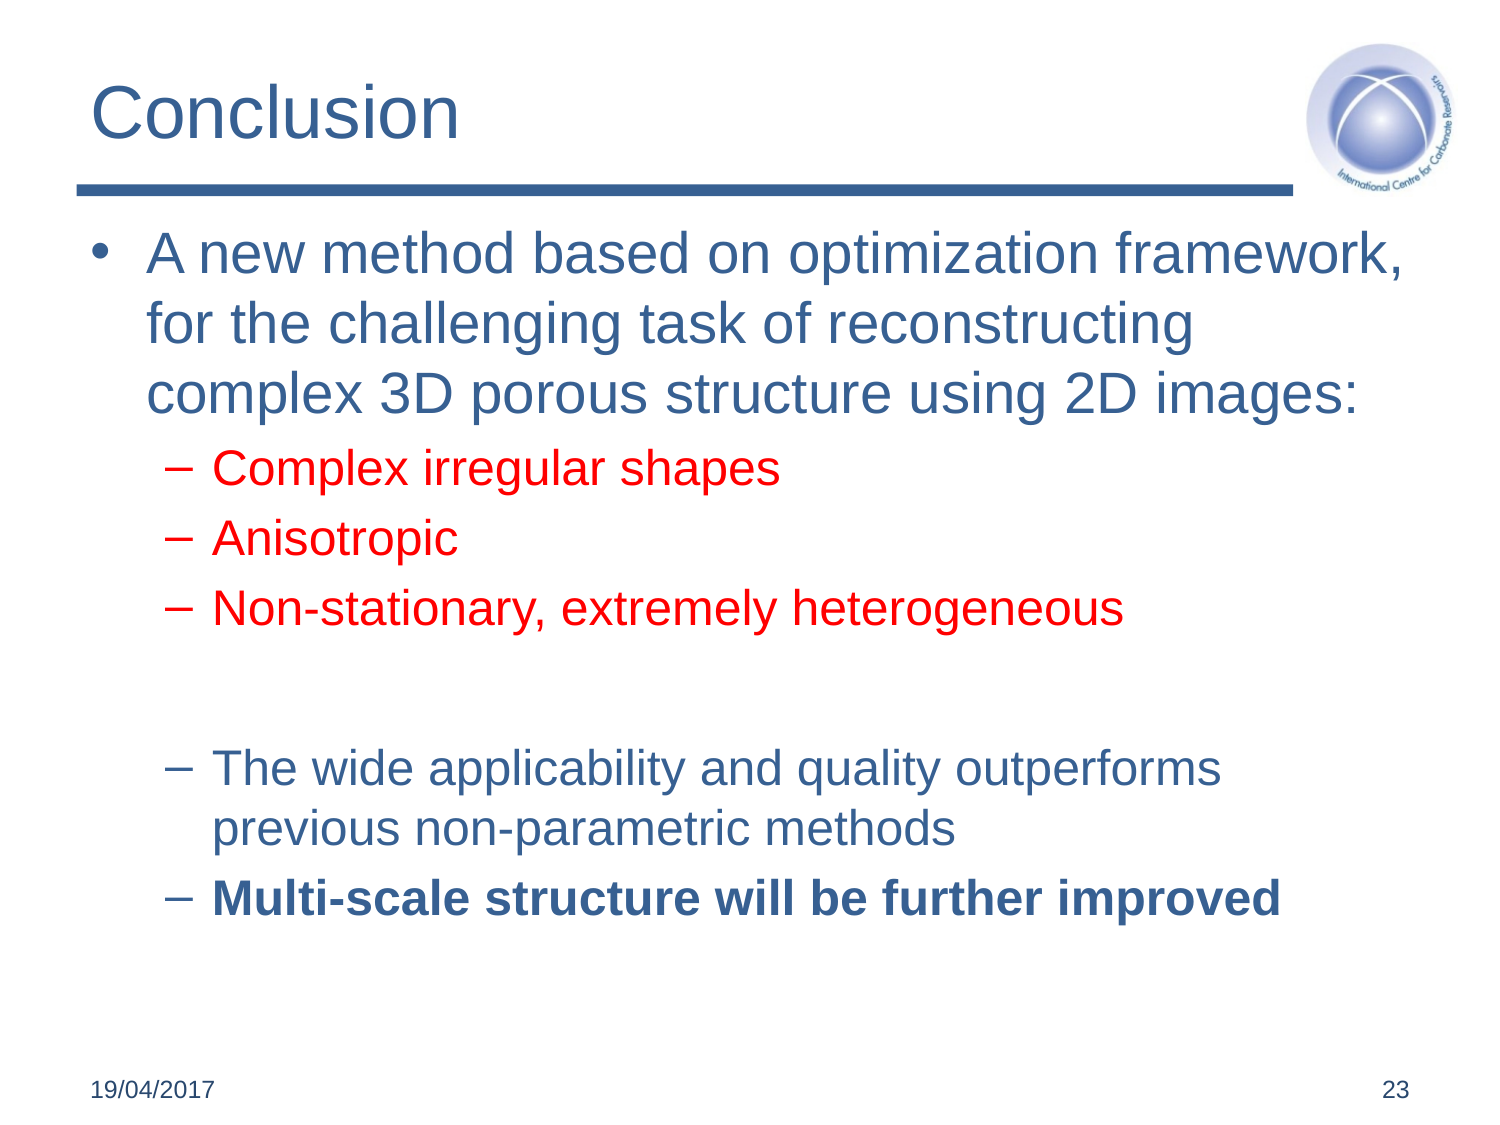

# Conclusion
A new method based on optimization framework, for the challenging task of reconstructing complex 3D porous structure using 2D images:
Complex irregular shapes
Anisotropic
Non-stationary, extremely heterogeneous

The wide applicability and quality outperforms previous non-parametric methods
Multi-scale structure will be further improved
19/04/2017
23